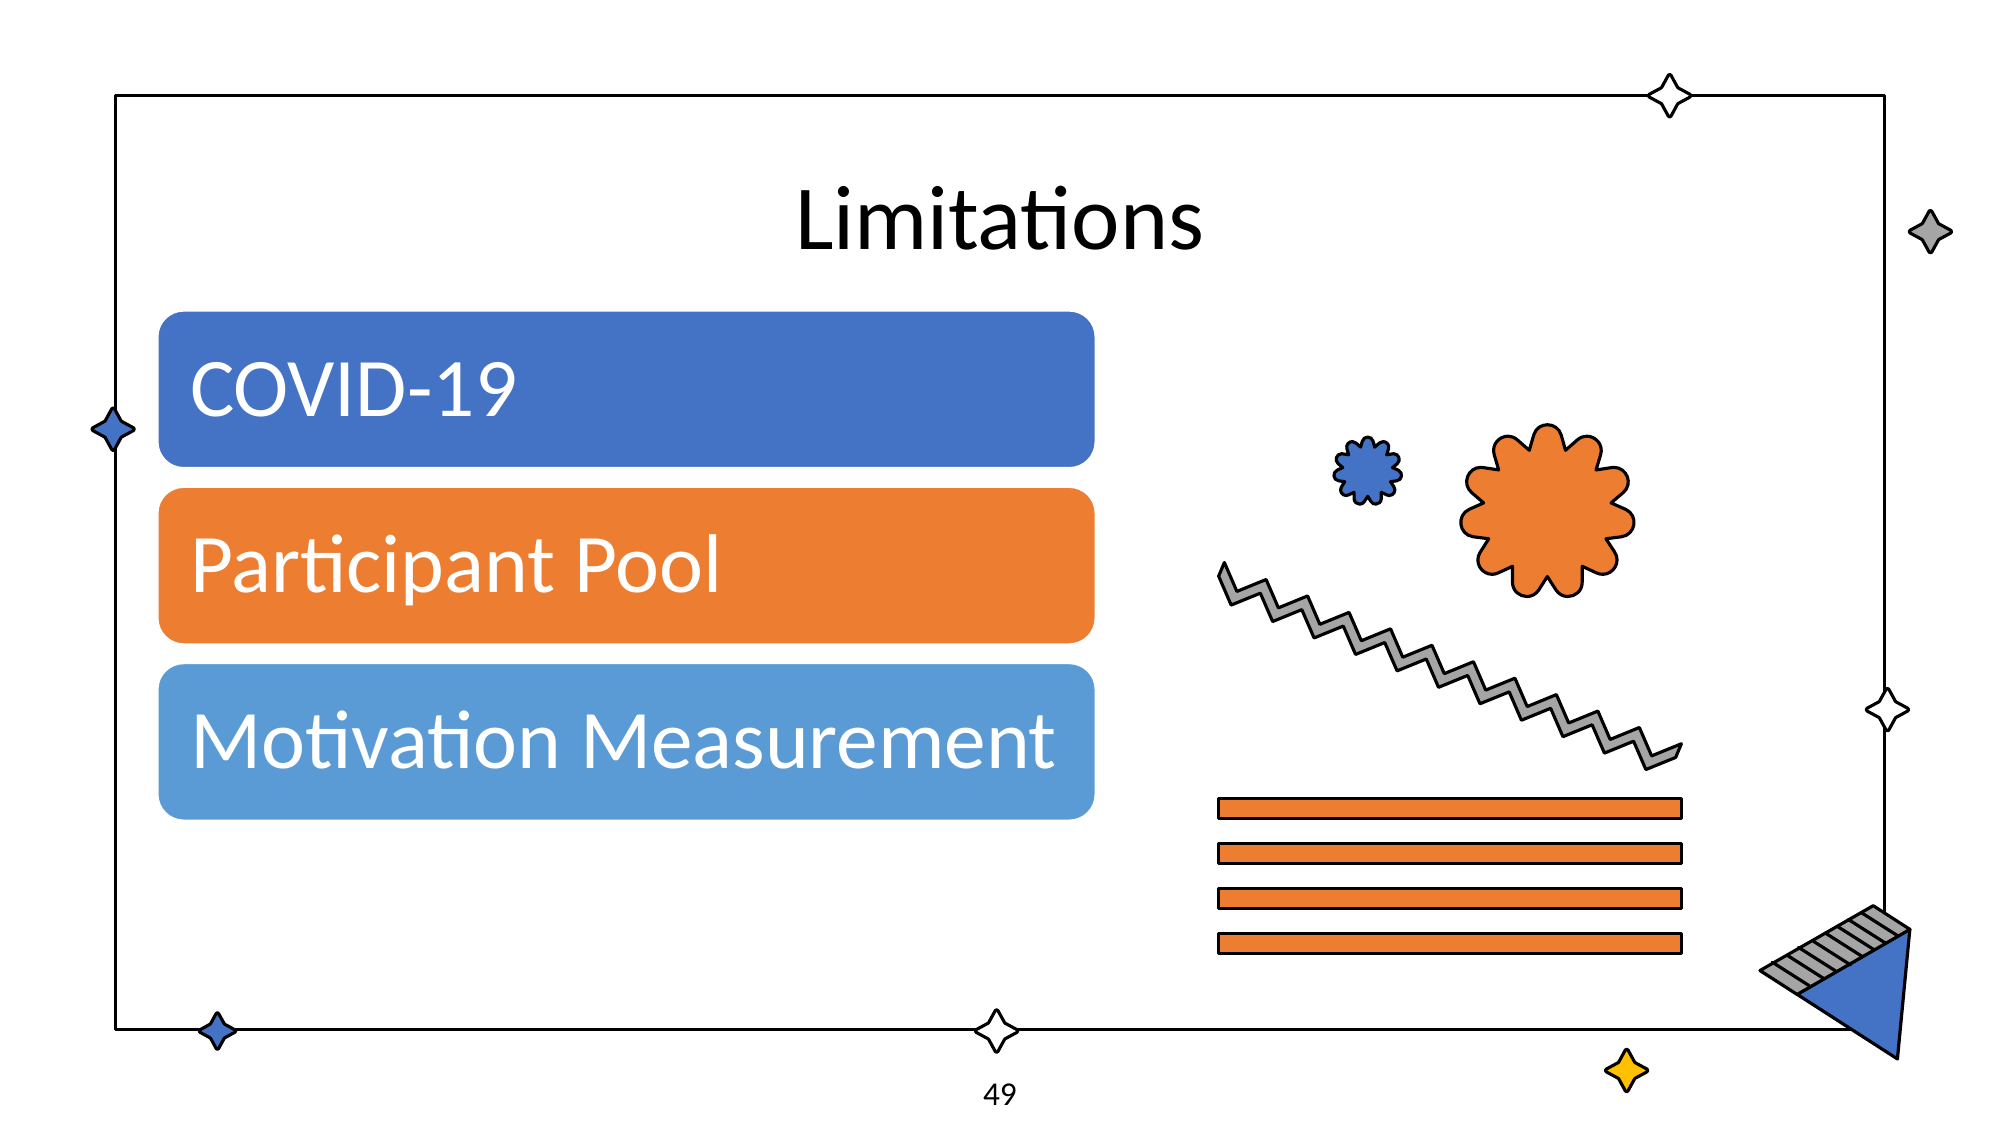

# Limitations
COVID-19

Participant Pool

Motivation Measurement
49